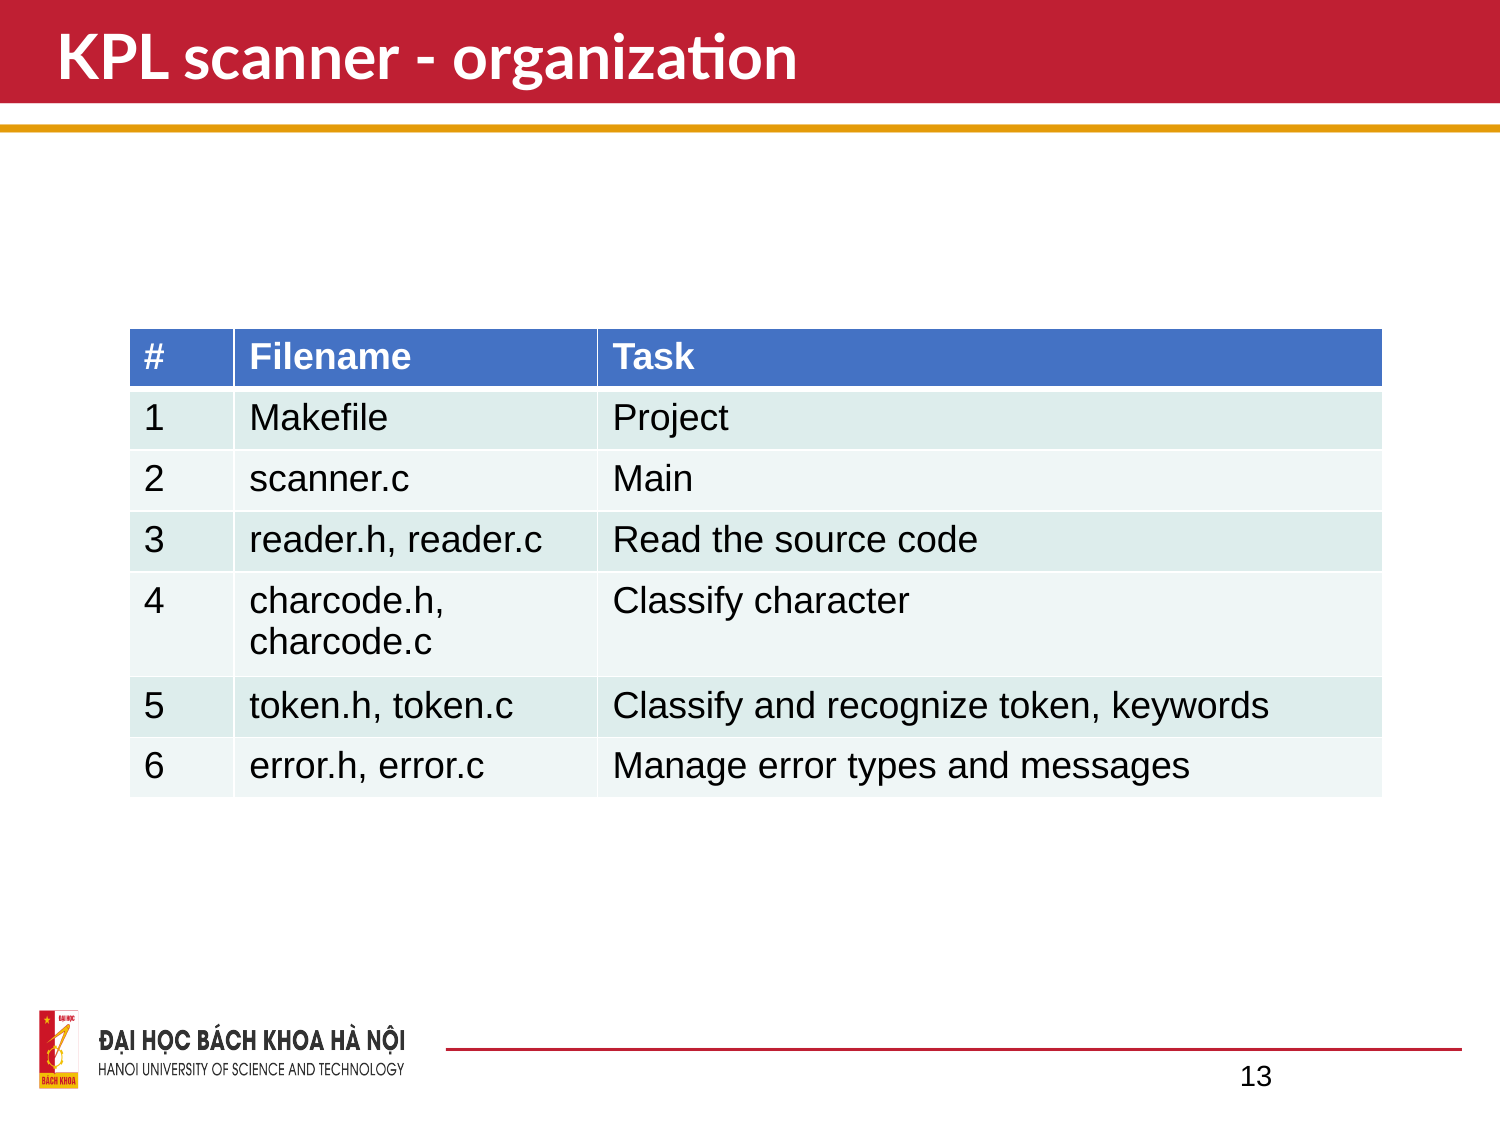

# KPL scanner - organization

| # | Filename | Task |
| --- | --- | --- |
| 1 | Makefile | Project |
| 2 | scanner.c | Main |
| 3 | reader.h, reader.c | Read the source code |
| 4 | charcode.h, charcode.c | Classify character |
| 5 | token.h, token.c | Classify and recognize token, keywords |
| 6 | error.h, error.c | Manage error types and messages |
13